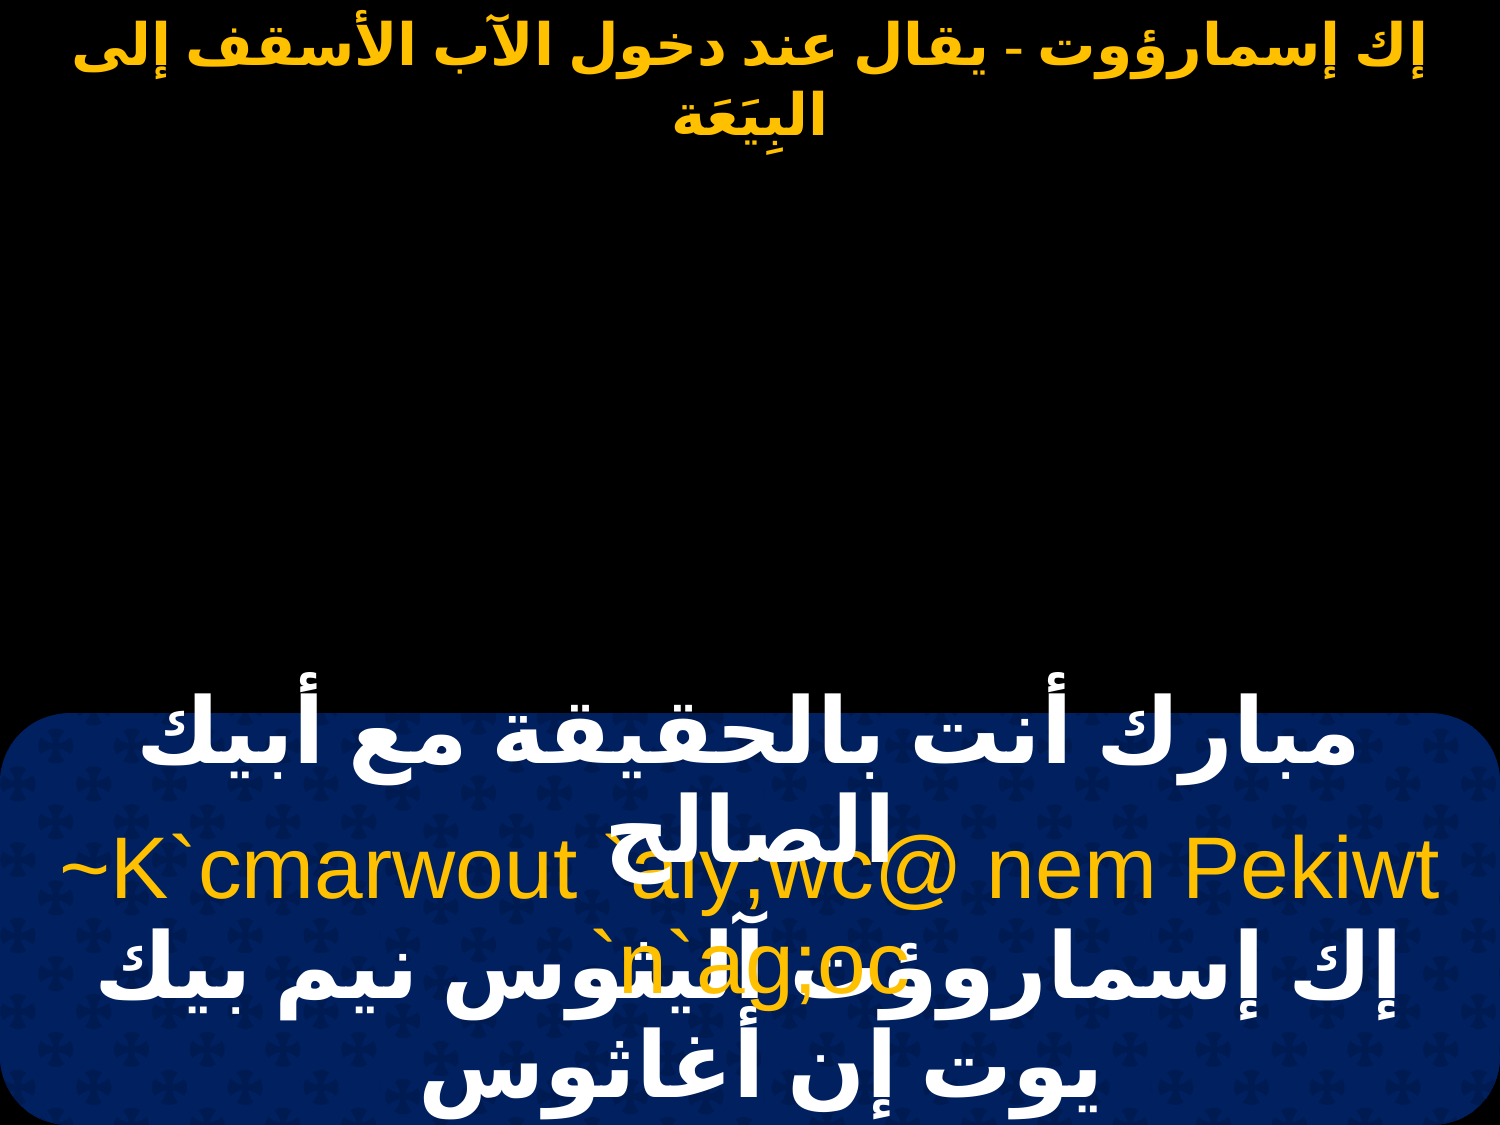

# لحن اك اسمارؤوت
مبارك أنت بالحقيقة مع أبيك الصالح
~K`cmarwout `aly;wc@ nem Pekiwt `n`ag;oc
إك إسماروؤت آليثوس نيم بيك يوت إن أغاثوس